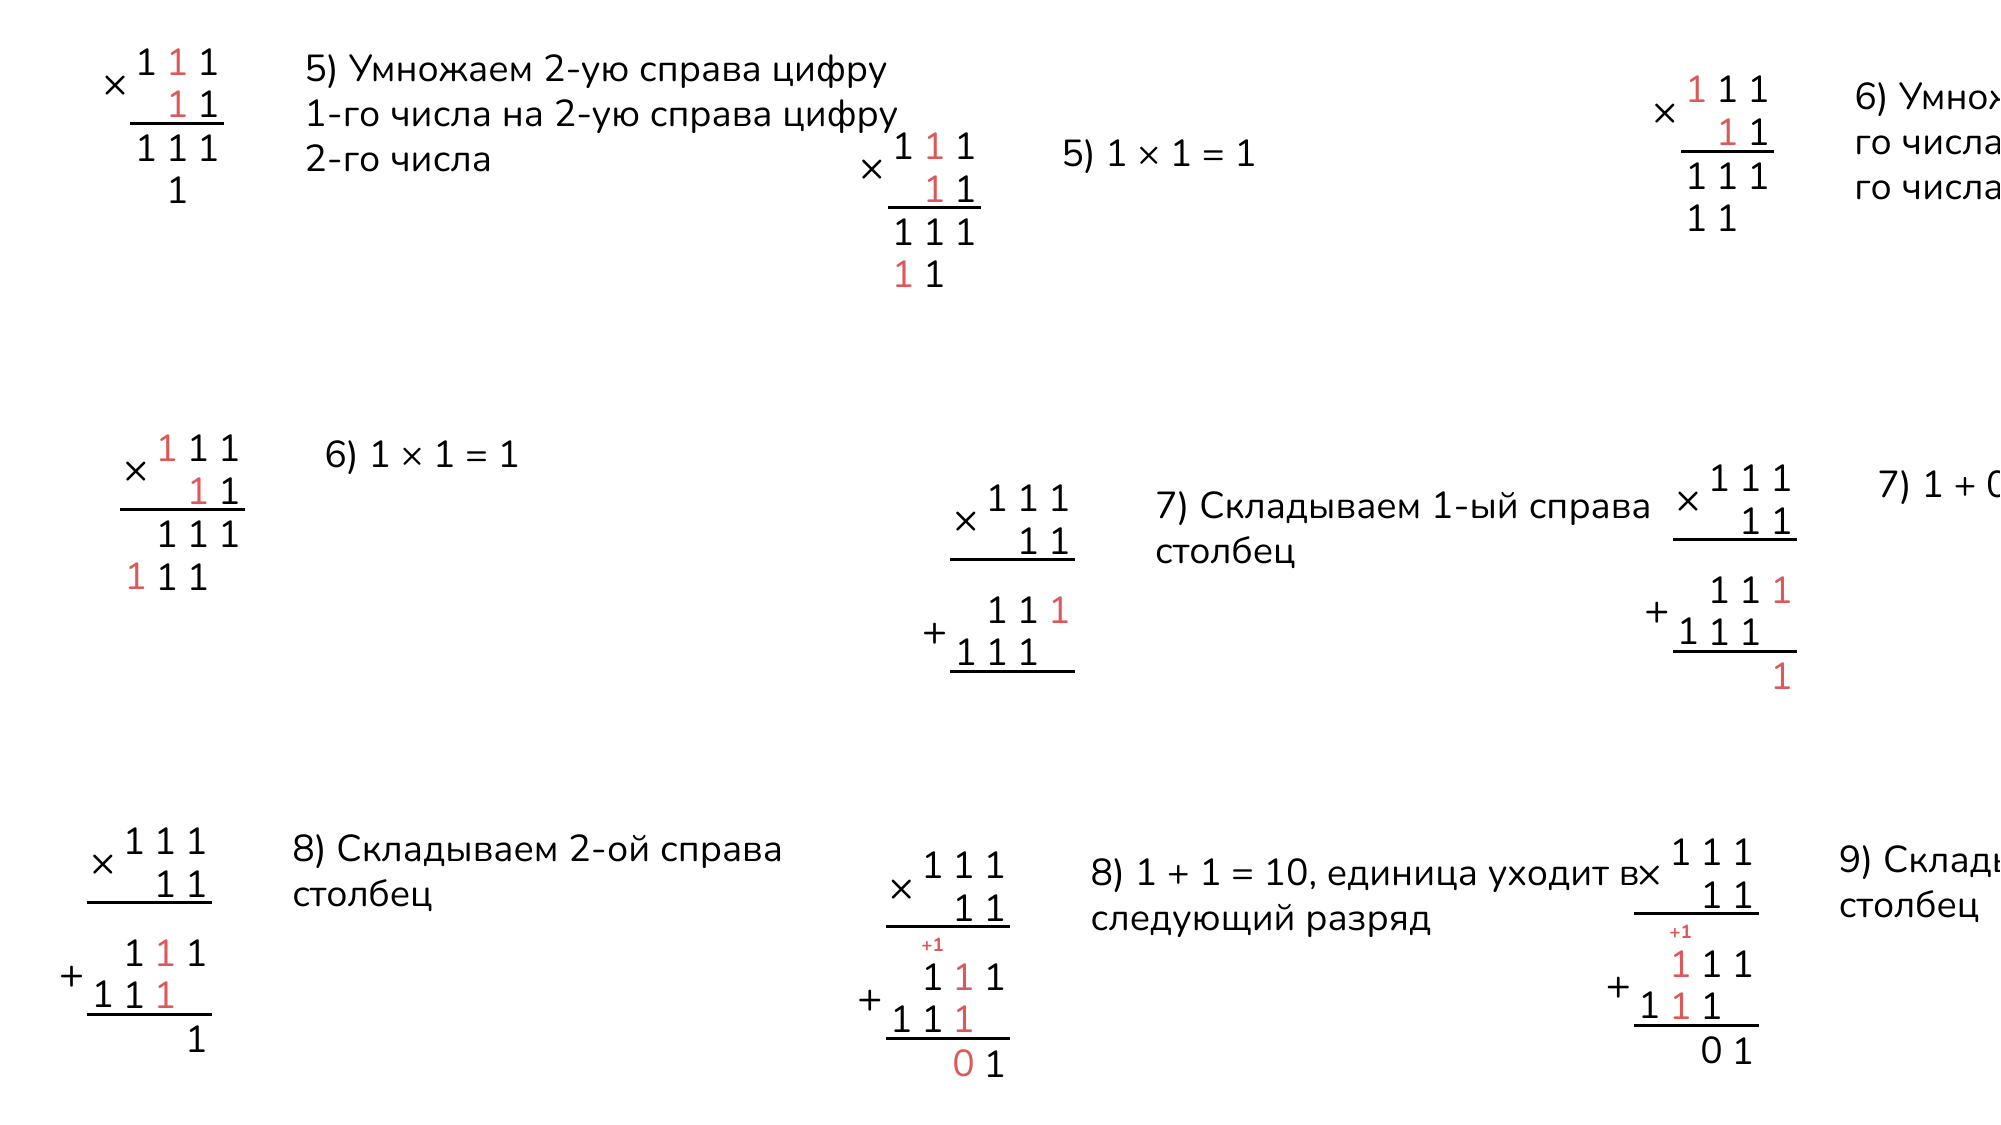

5) Умножаем 2-ую справа цифру 1-го числа на 2-ую справа цифру 2-го числа
1
1
1
×

1
1

1
1
1
1

1

1
6) Умножаем 3-ю справа цифру 1-го числа на 2-ую справа цифру 2-го числа
1
1
1
×

1
1

1
1
1
1

1
1

1
5) 1 × 1 = 1
1
1
1
×

1
1

1
1
1
1

1
1

1
6) 1 × 1 = 1
1
1
1
×

1
1

1
1
1
1
1
1
1

1
7) 1 + 0 = 1
1
1
1
×

1
1

1
1
1
+
1
1
1

1
7) Складываем 1-ый справа столбец
1
1
1
×

1
1

1
1
1
+
1
1
1
й

8) Складываем 2-ой справа столбец
1
1
1
×

1
1

1
1
1
+
1
1
1

1
9) Складываем 3-ий справа столбец
1
1
1
×

1
1

+1

1
1
1
+
1
1
1
1
0

1
8) 1 + 1 = 10, единица уходит в следующий разряд
1
1
1
×

1
1

+1

1
1
1
+
1
1
1
1
0

1